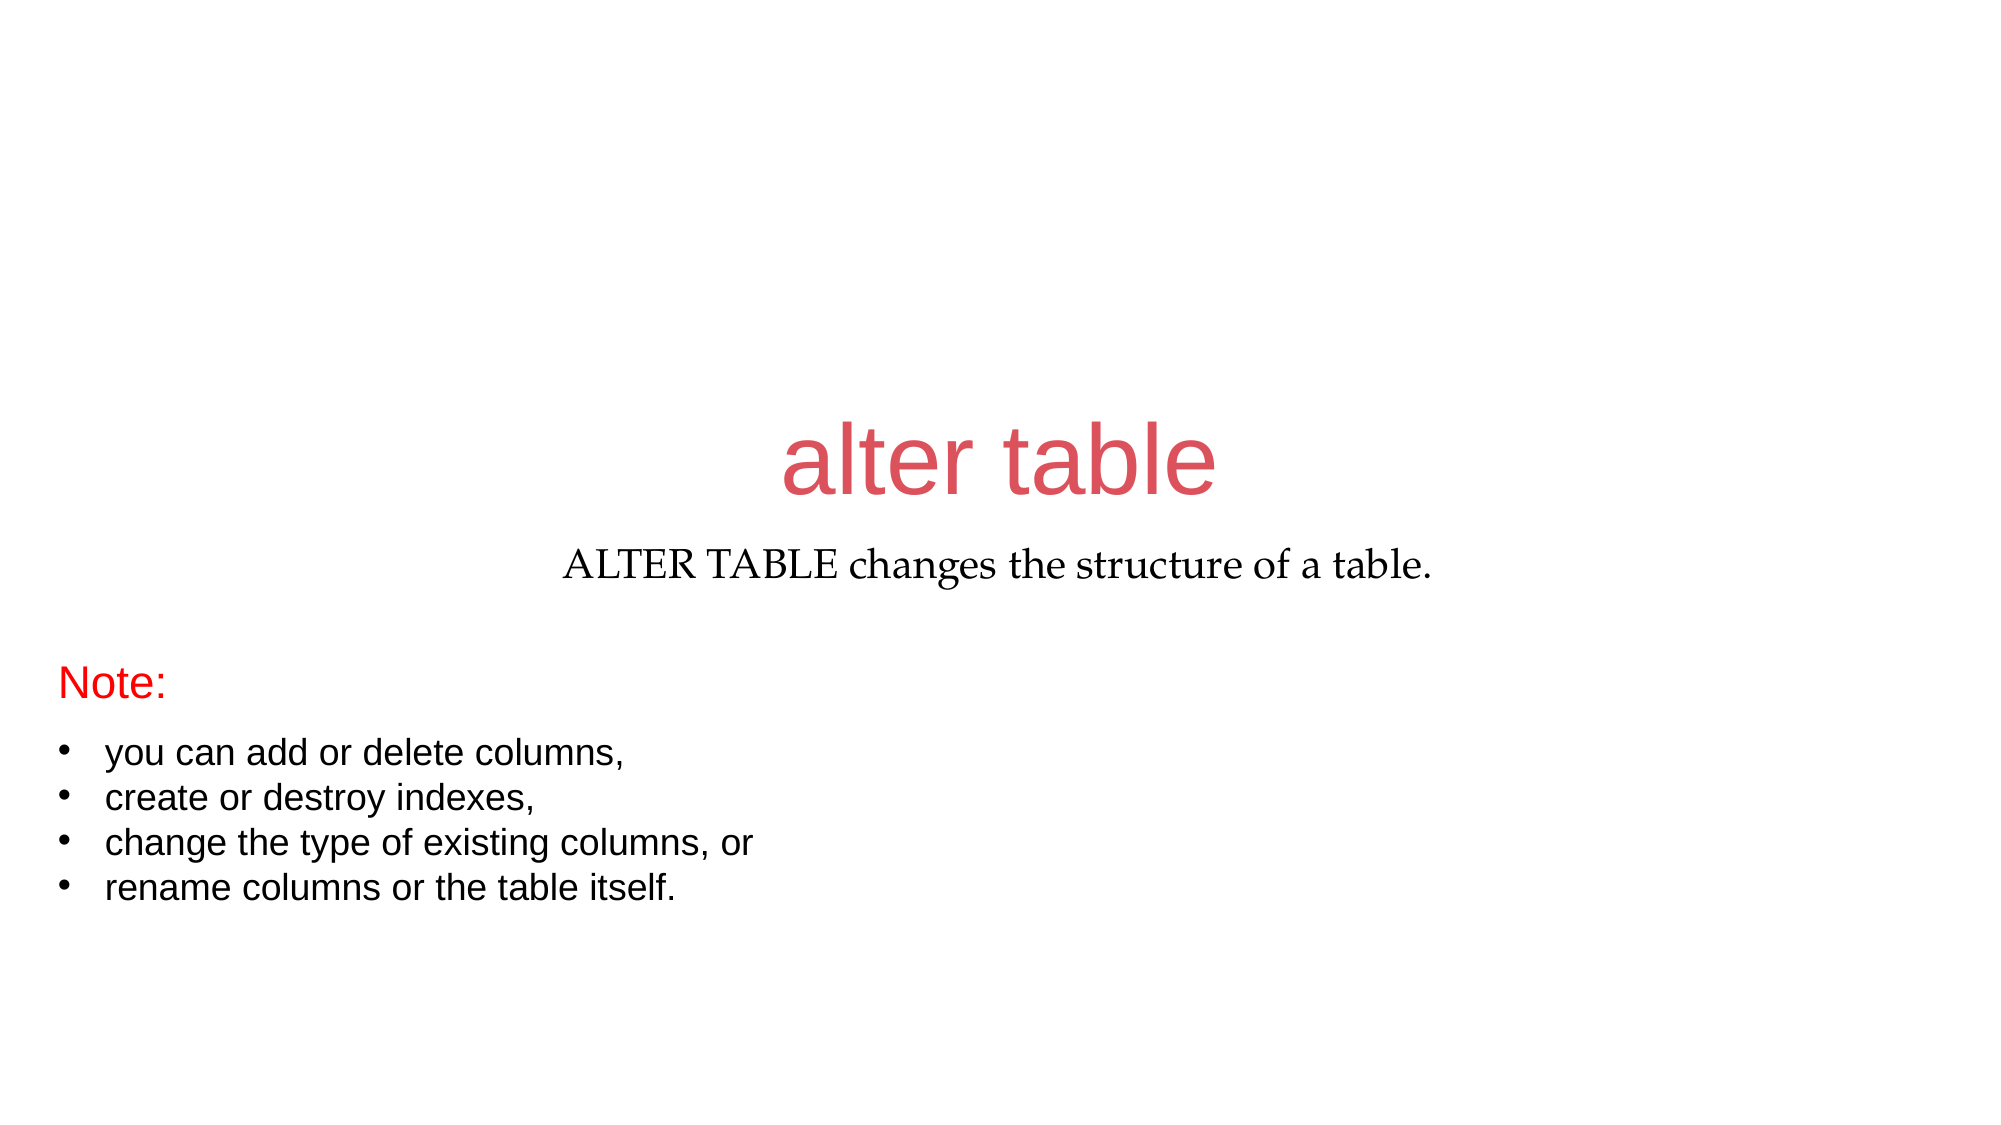

alter table
ALTER TABLE changes the structure of a table.
Note:

you can add or delete columns,
create or destroy indexes,
change the type of existing columns, or
rename columns or the table itself.